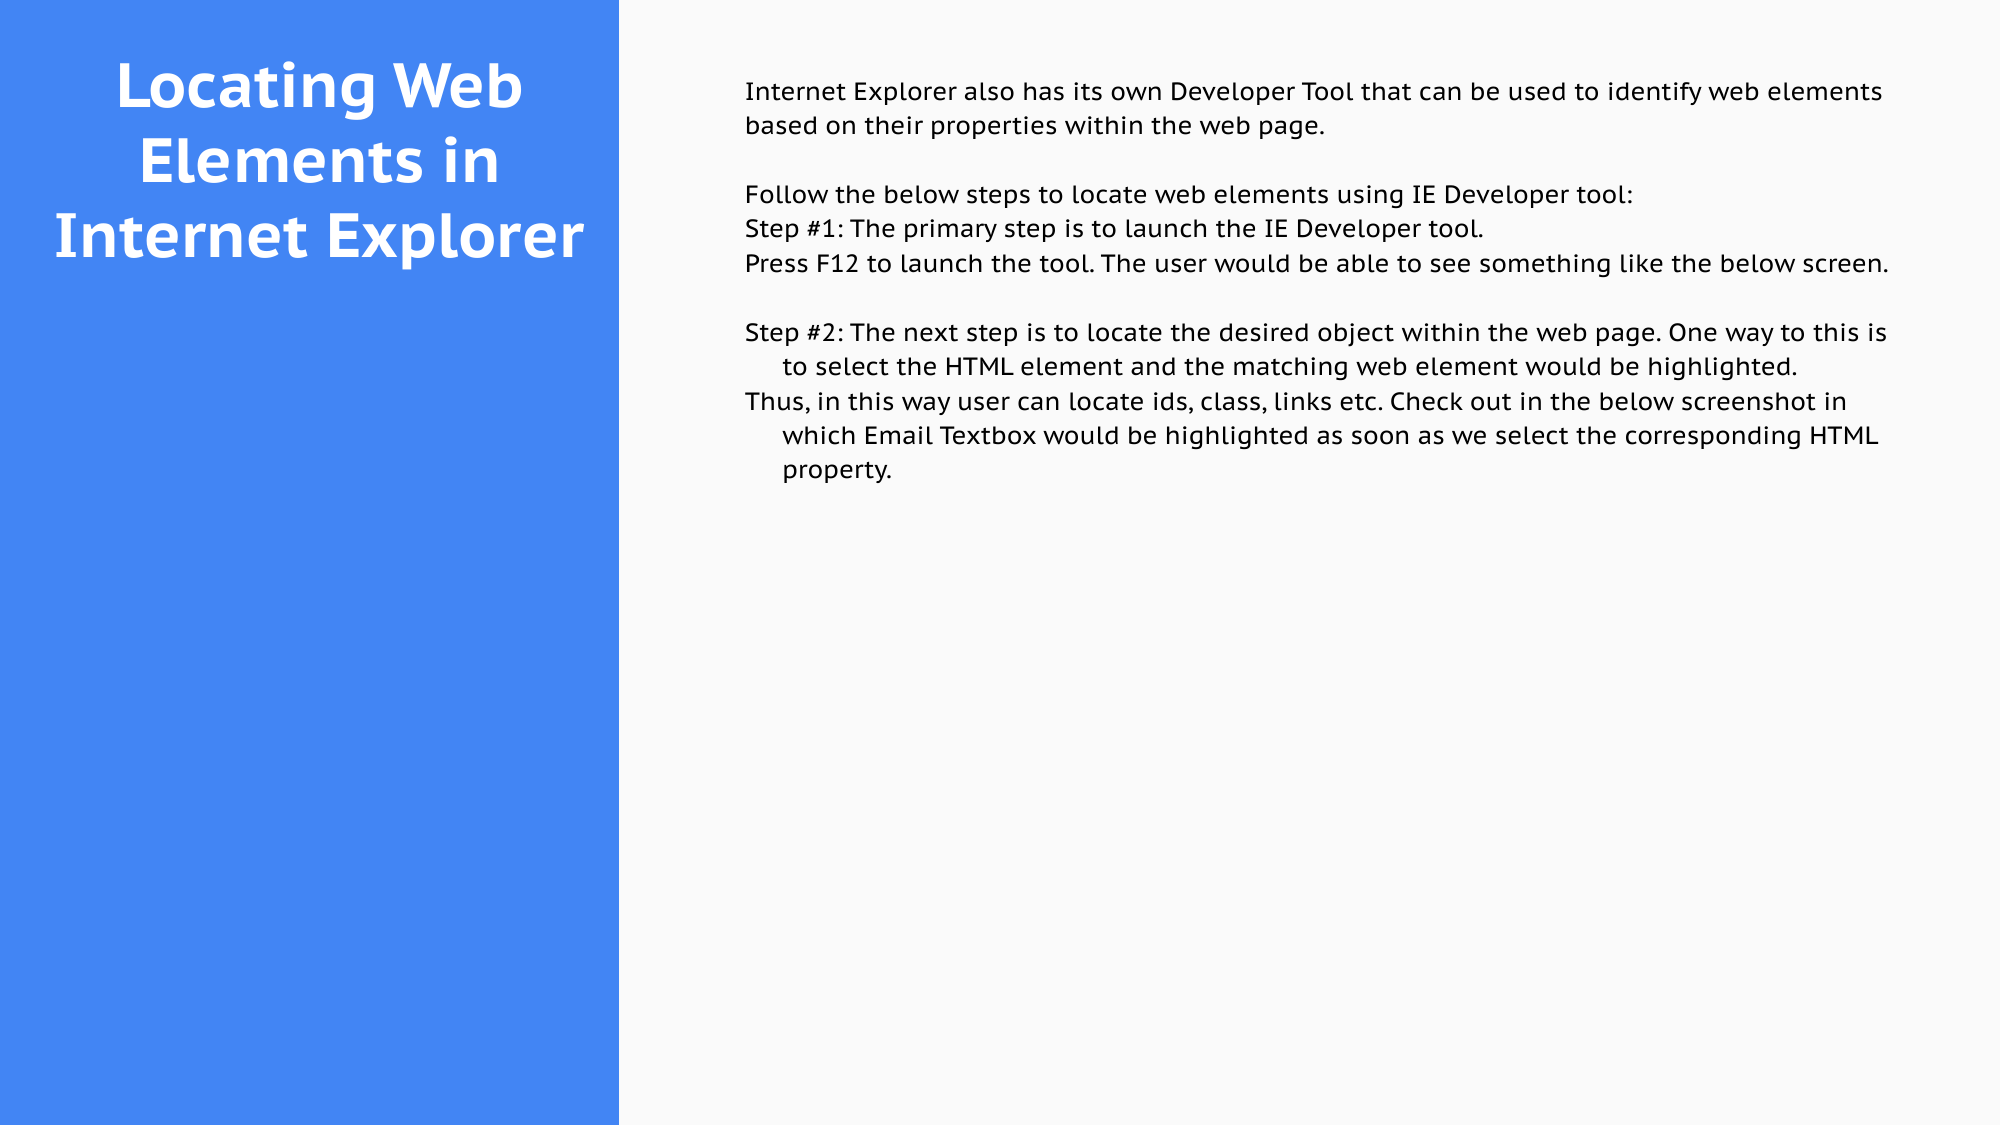

# Locating Web Elements in Internet Explorer
Internet Explorer also has its own Developer Tool that can be used to identify web elements based on their properties within the web page.

Follow the below steps to locate web elements using IE Developer tool:
Step #1: The primary step is to launch the IE Developer tool.
Press F12 to launch the tool. The user would be able to see something like the below screen.

Step #2: The next step is to locate the desired object within the web page. One way to this is to select the HTML element and the matching web element would be highlighted.
Thus, in this way user can locate ids, class, links etc. Check out in the below screenshot in which Email Textbox would be highlighted as soon as we select the corresponding HTML property.